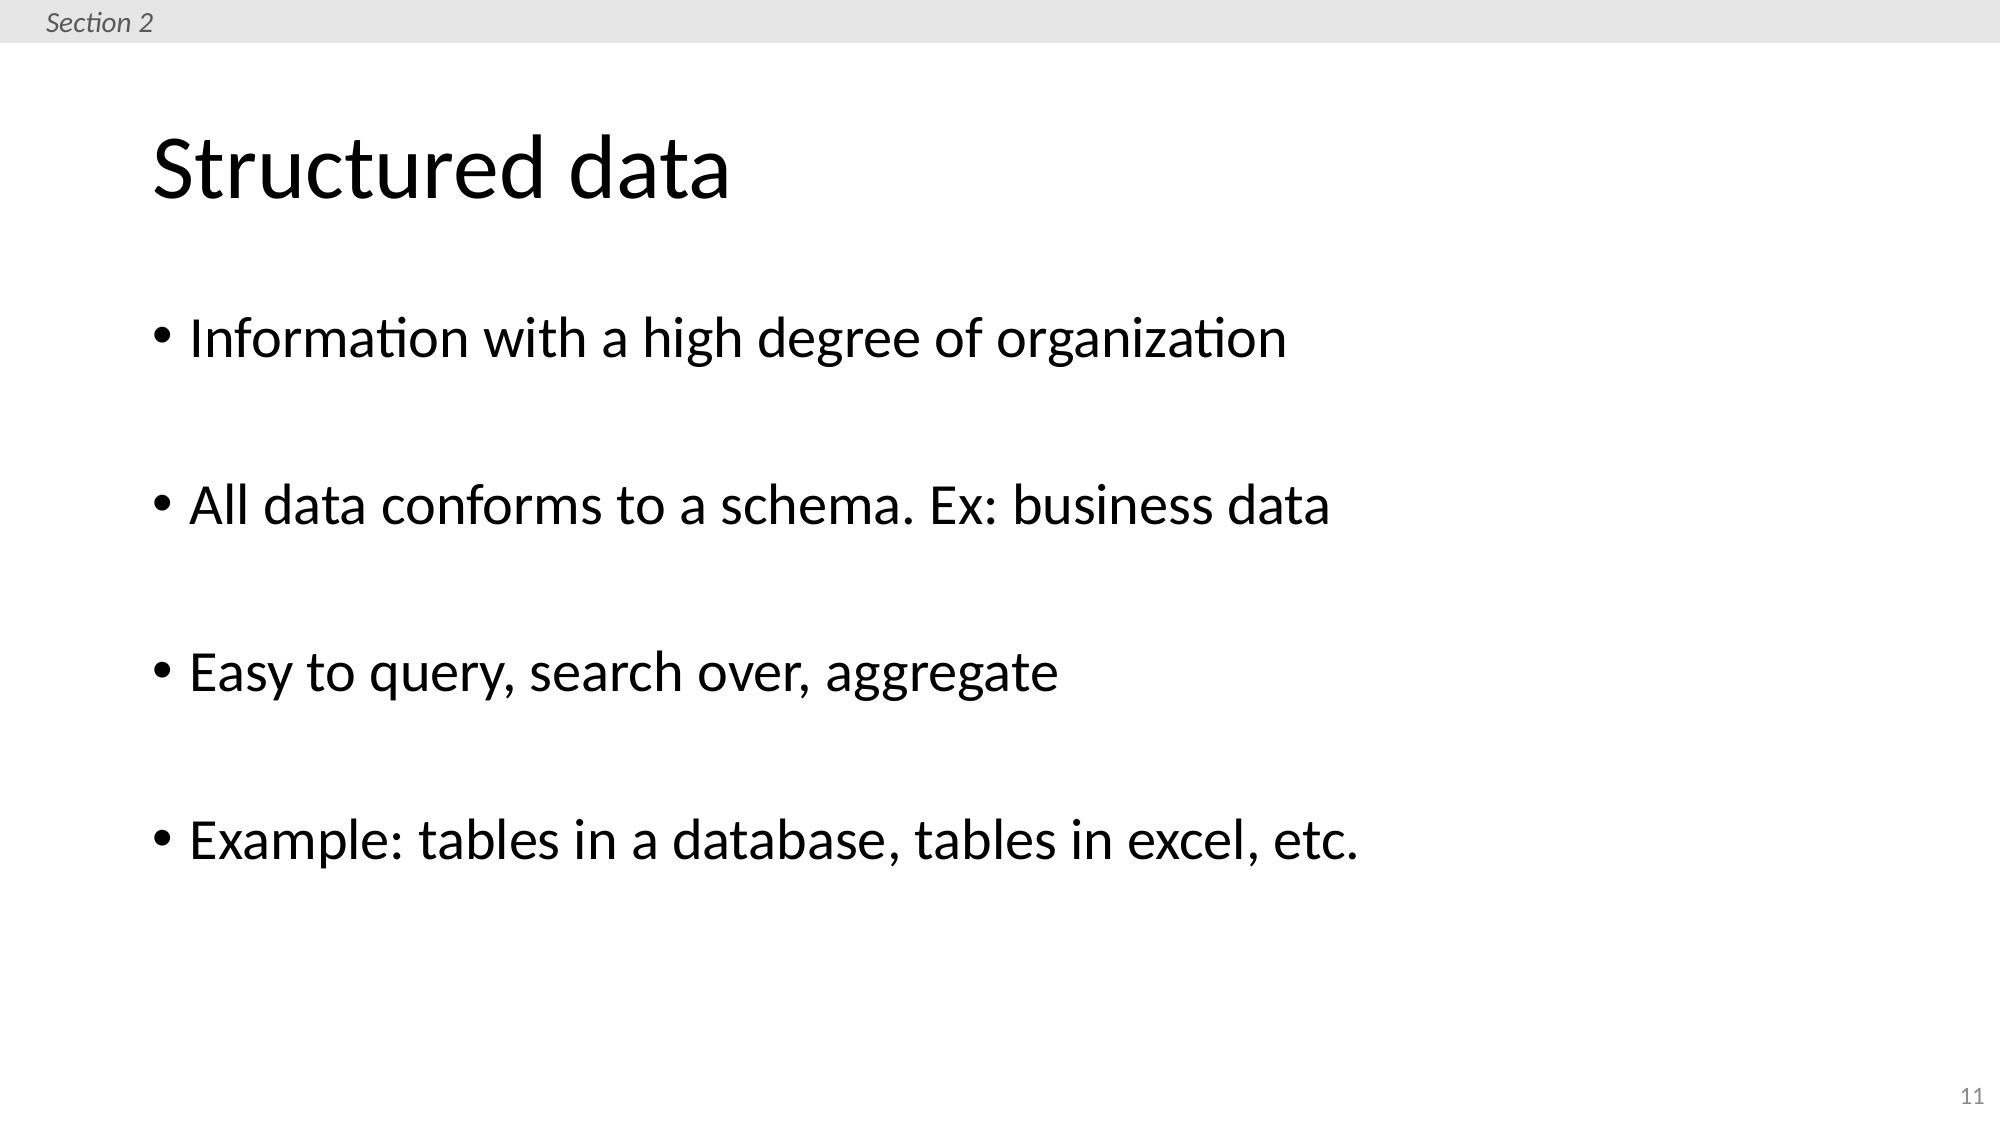

Section 2
# Structured data
Information with a high degree of organization

All data conforms to a schema. Ex: business data

Easy to query, search over, aggregate

Example: tables in a database, tables in excel, etc.
11